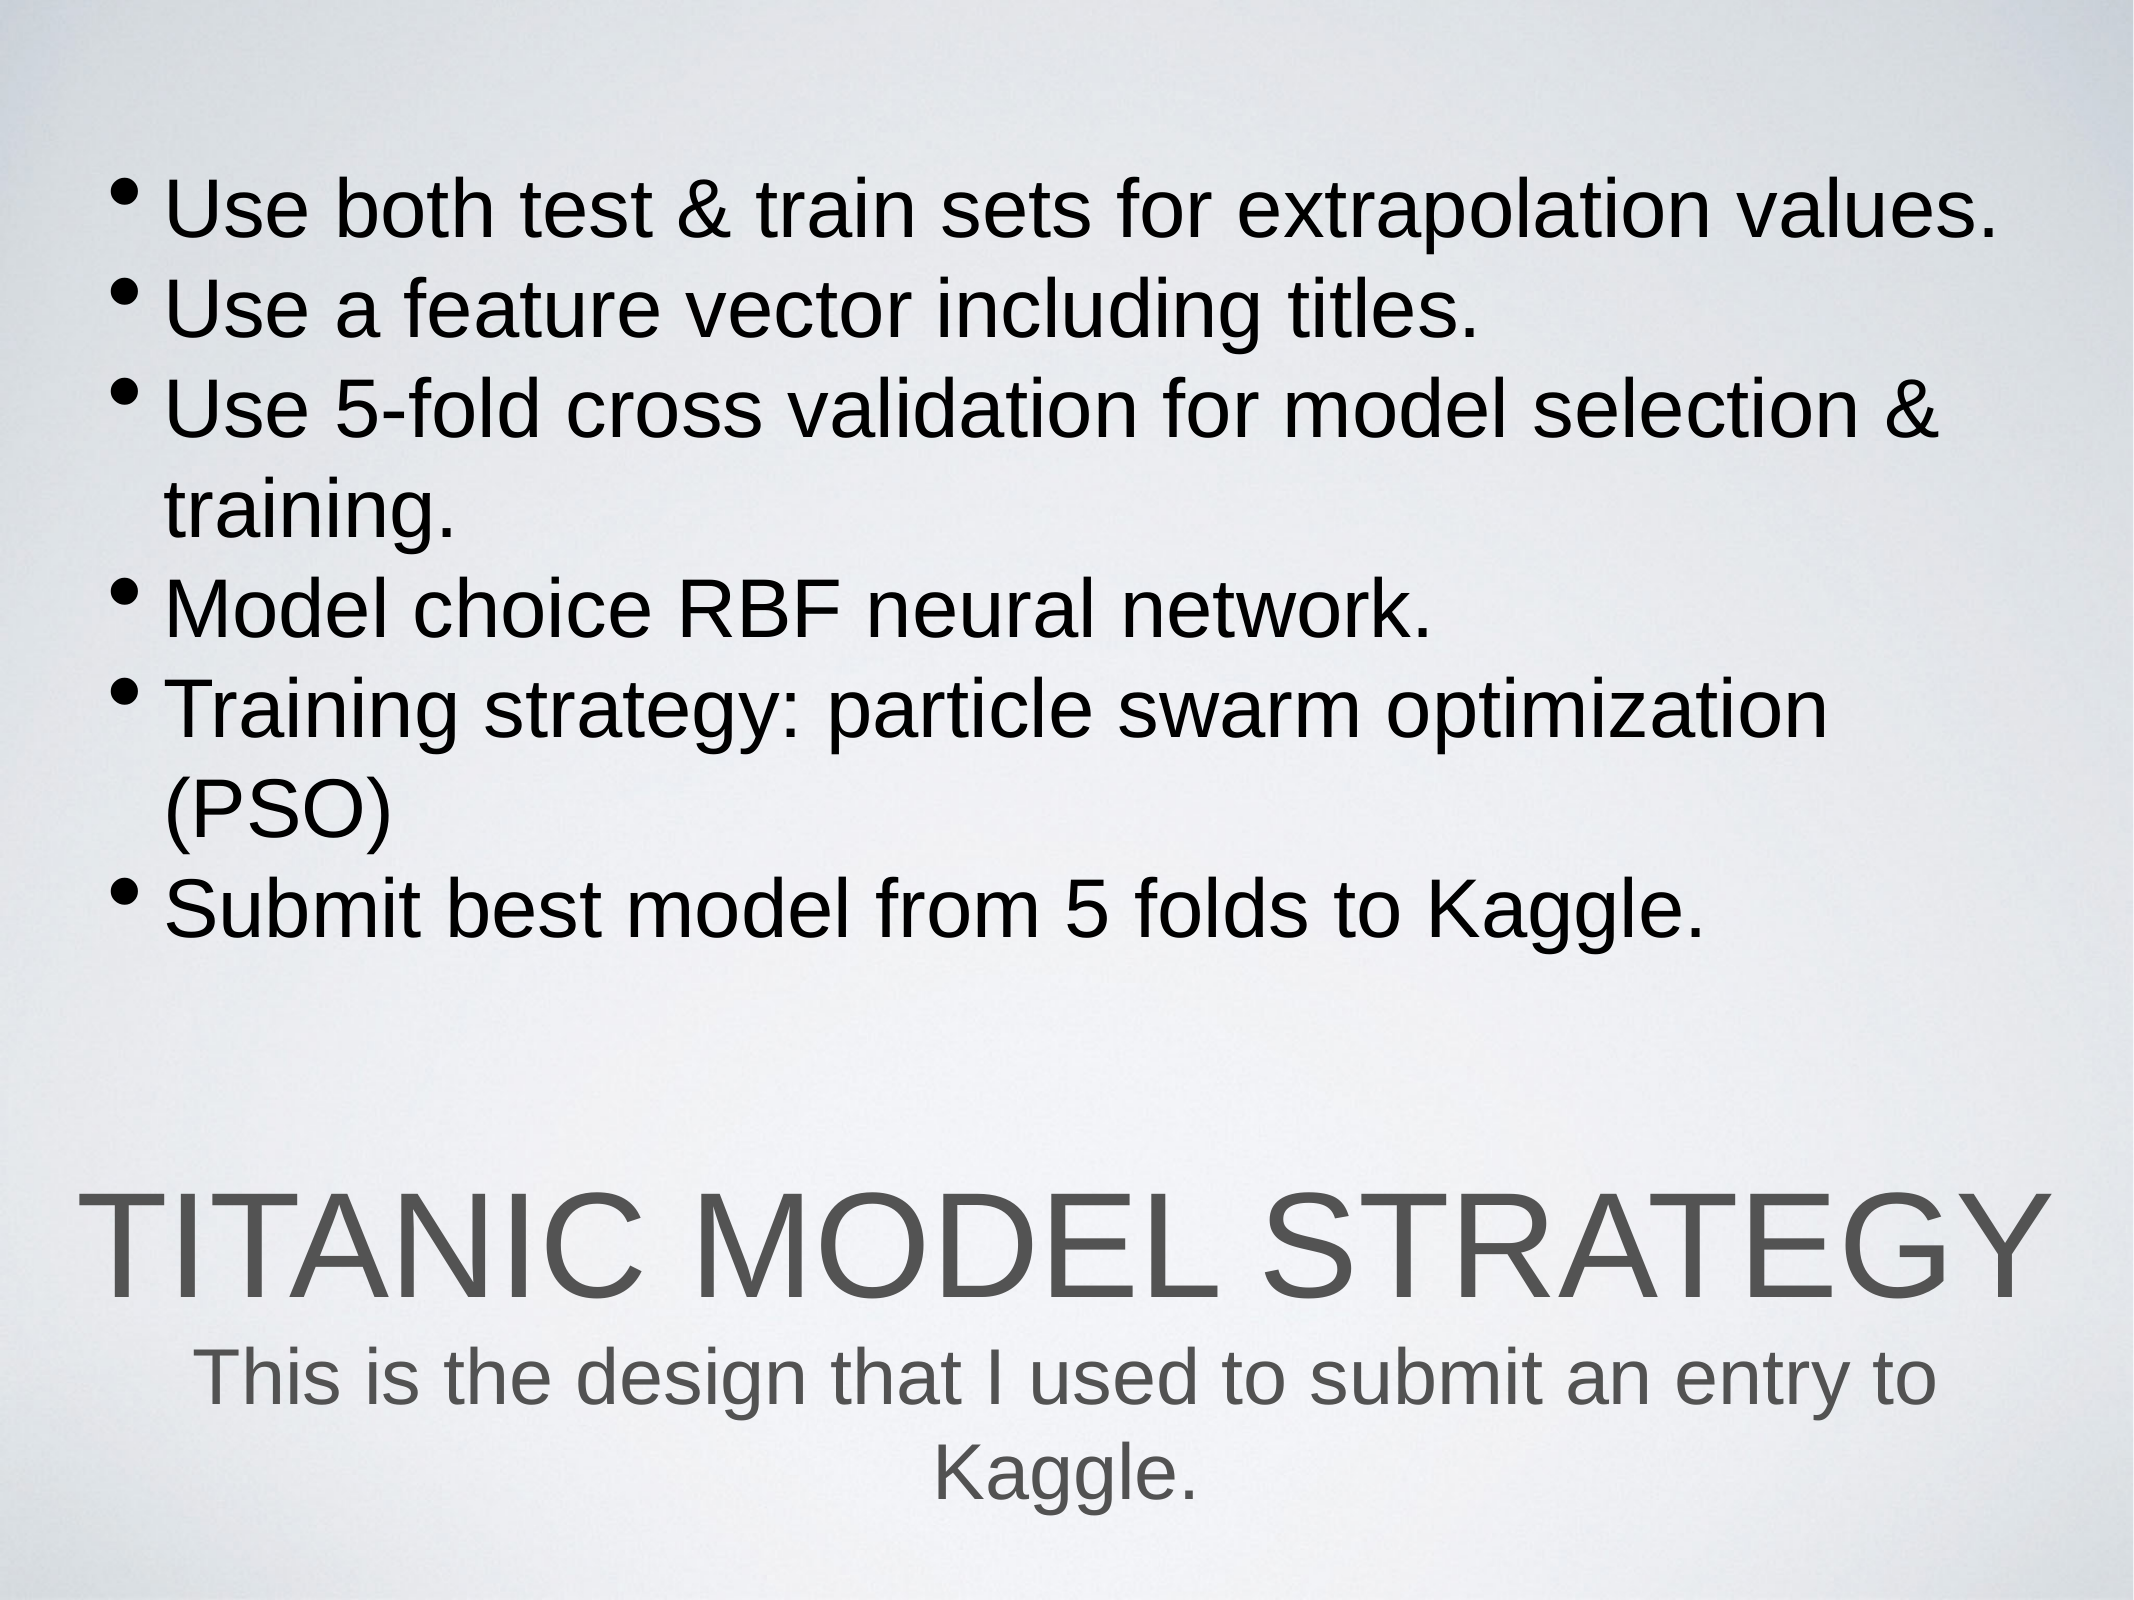

Use both test & train sets for extrapolation values.
Use a feature vector including titles.
Use 5-fold cross validation for model selection & training.
Model choice RBF neural network.
Training strategy: particle swarm optimization (PSO)
Submit best model from 5 folds to Kaggle.

# Titanic Model Strategy
This is the design that I used to submit an entry to Kaggle.